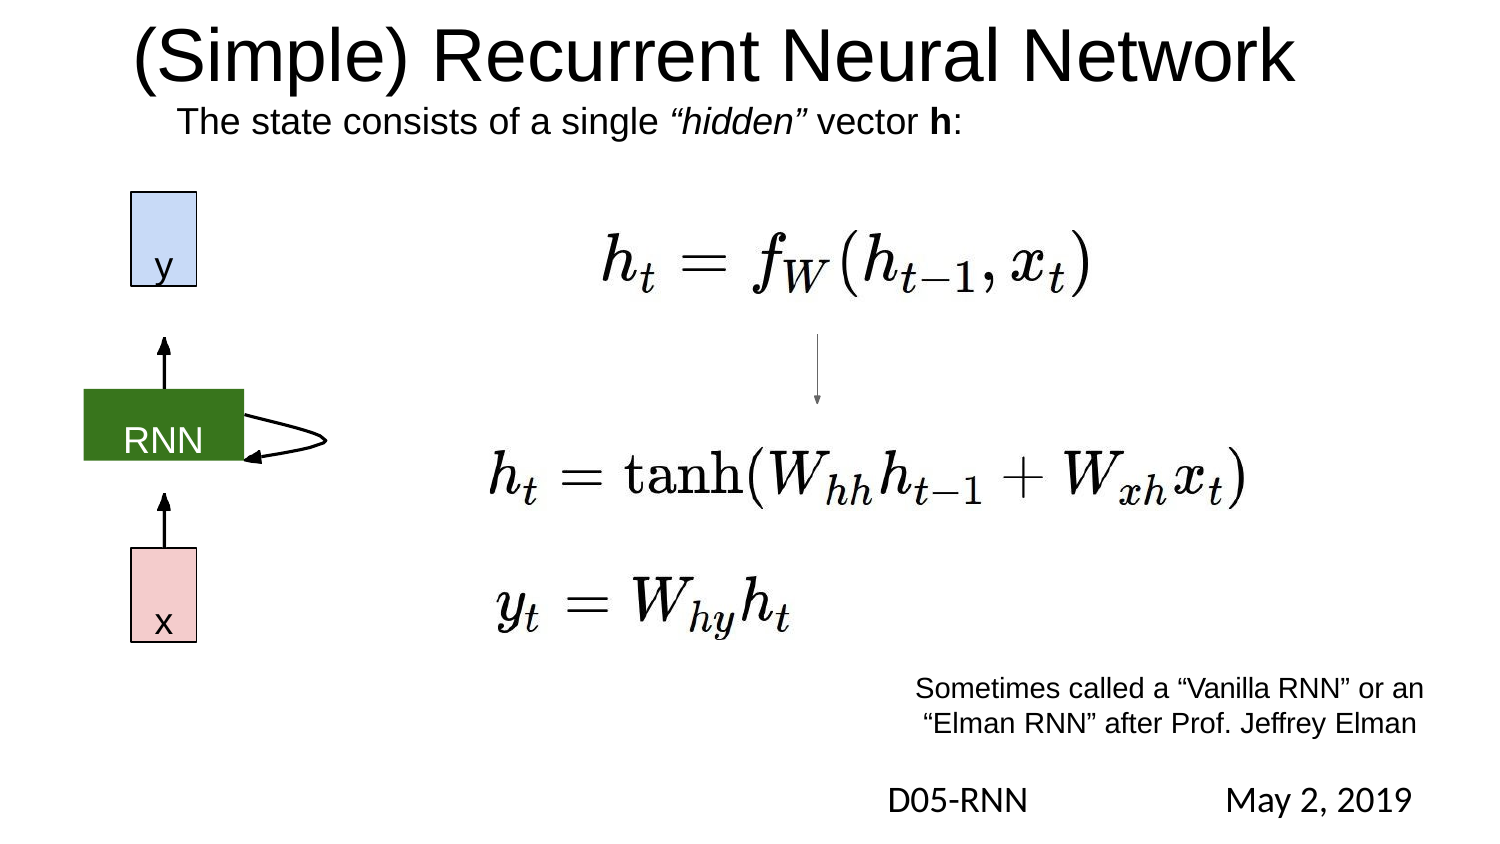

# (Simple) Recurrent Neural Network
The state consists of a single “hidden” vector h:

y

RNN

x

Sometimes called a “Vanilla RNN” or an  “Elman RNN” after Prof. Jeffrey Elman
D05-RNN
May 2, 2019
Fei-Fei Li & Justin Johnson & Serena Yeung
Fei-Fei Li & Justin Johnson & Serena Yeung	Lecture 10 -	May 2, 2019